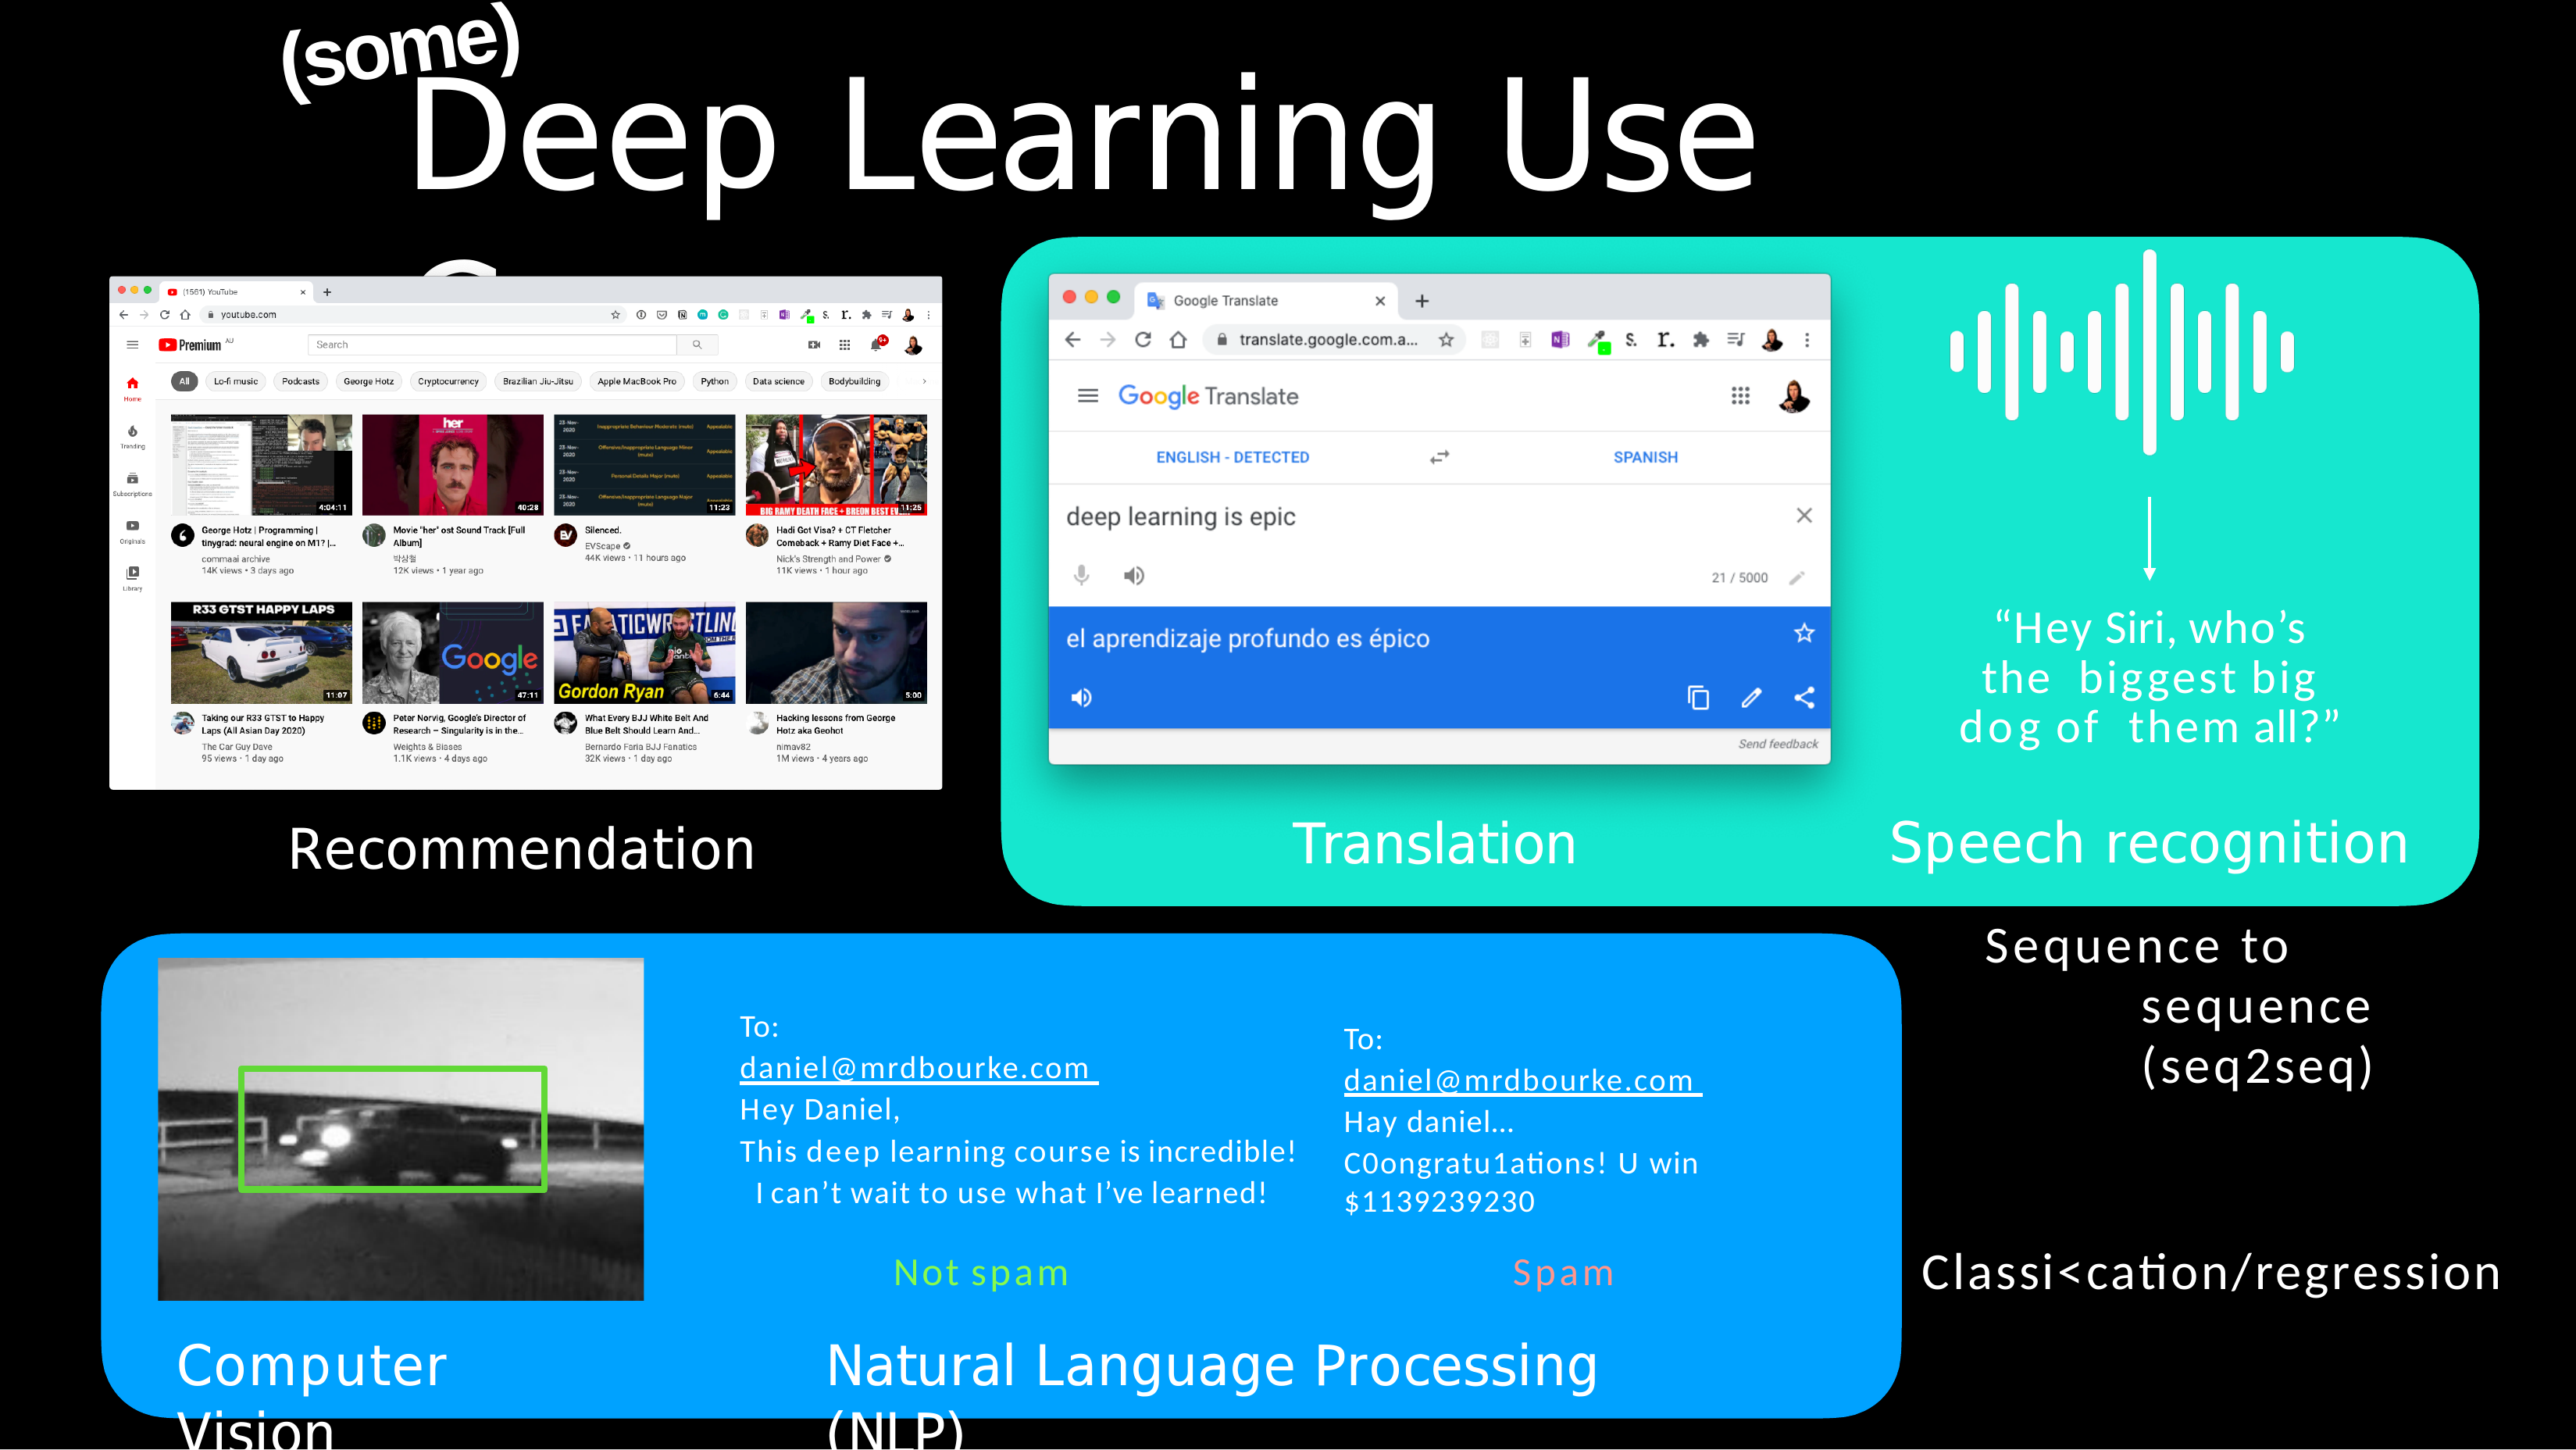

(some)
# Deep Learning Use Cases

“Hey Siri, who’s the  biggest big dog of  them all?”

Speech recognition
Sequence to sequence  (seq2seq)
Translation
Recommendation

To: daniel@mrdbourke.com  Hey Daniel,
To: daniel@mrdbourke.com  Hay daniel…

This deep learning course is incredible!   I can’t wait to use what I’ve learned!
Not spam
C0ongratu1ations! U win $1139239230
Classi<cation/regression
Spam
Computer Vision
Natural Language Processing (NLP)